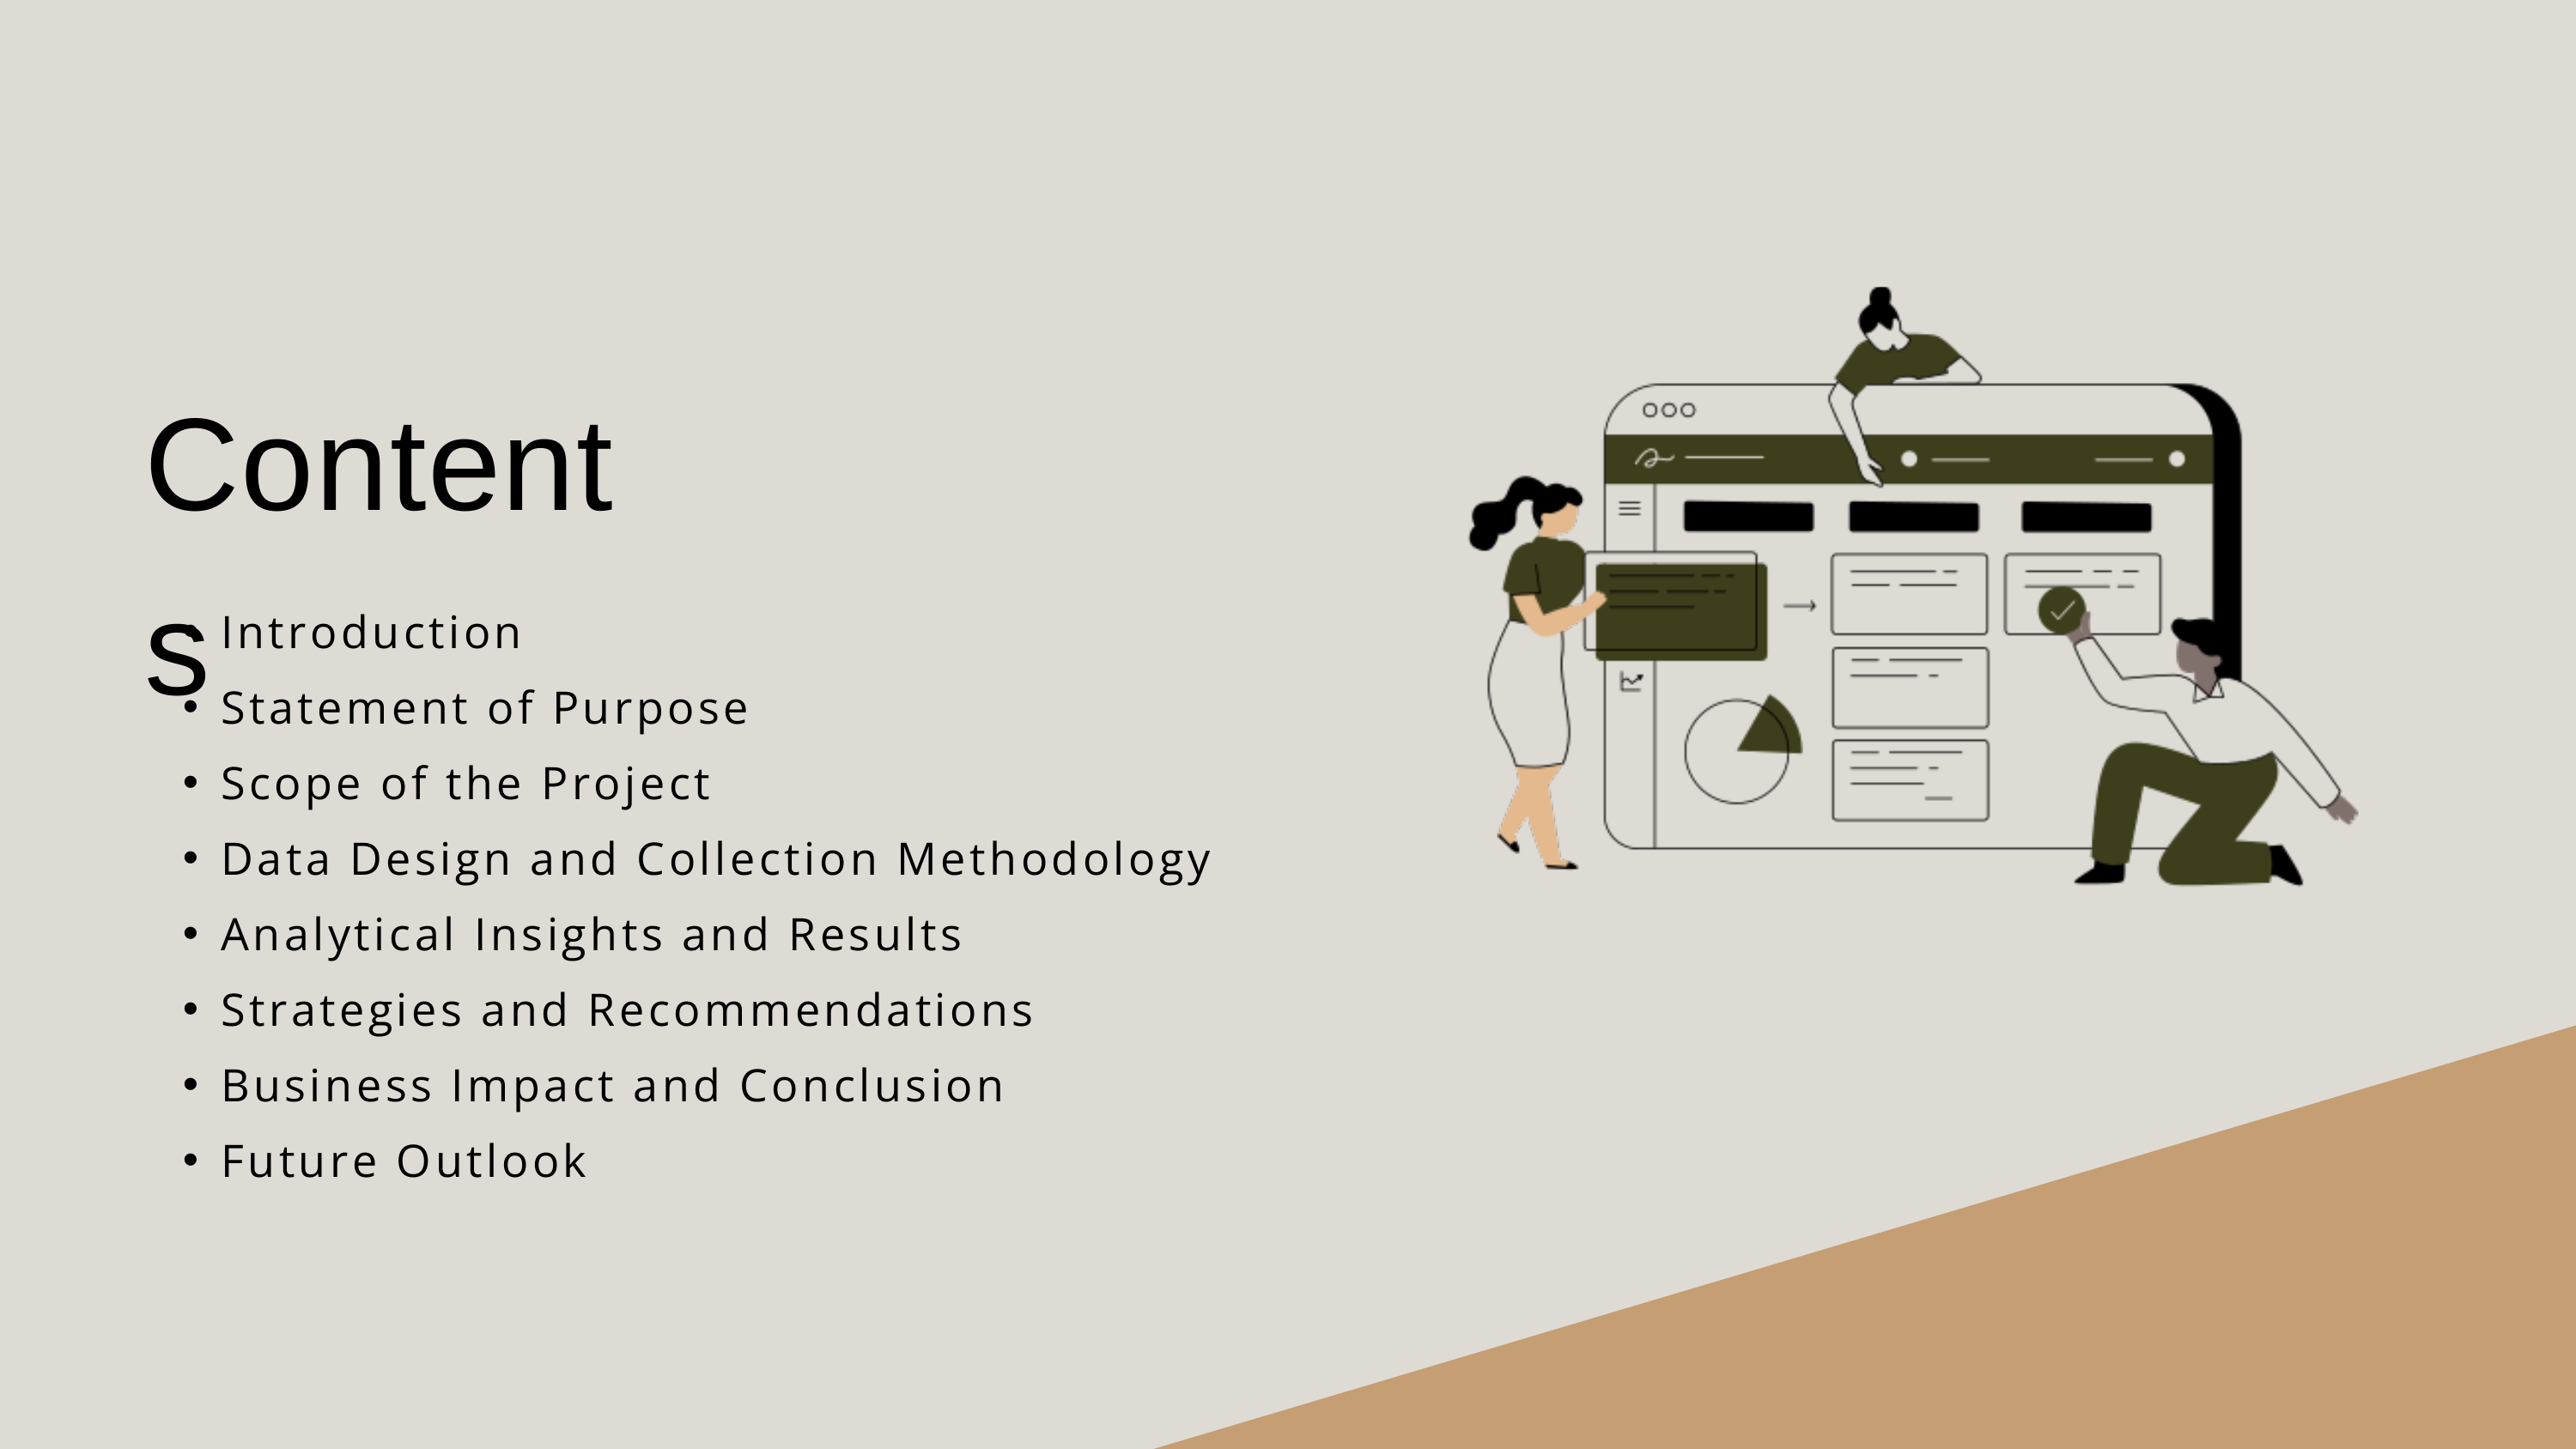

Contents
Introduction
Statement of Purpose
Scope of the Project
Data Design and Collection Methodology
Analytical Insights and Results
Strategies and Recommendations
Business Impact and Conclusion
Future Outlook